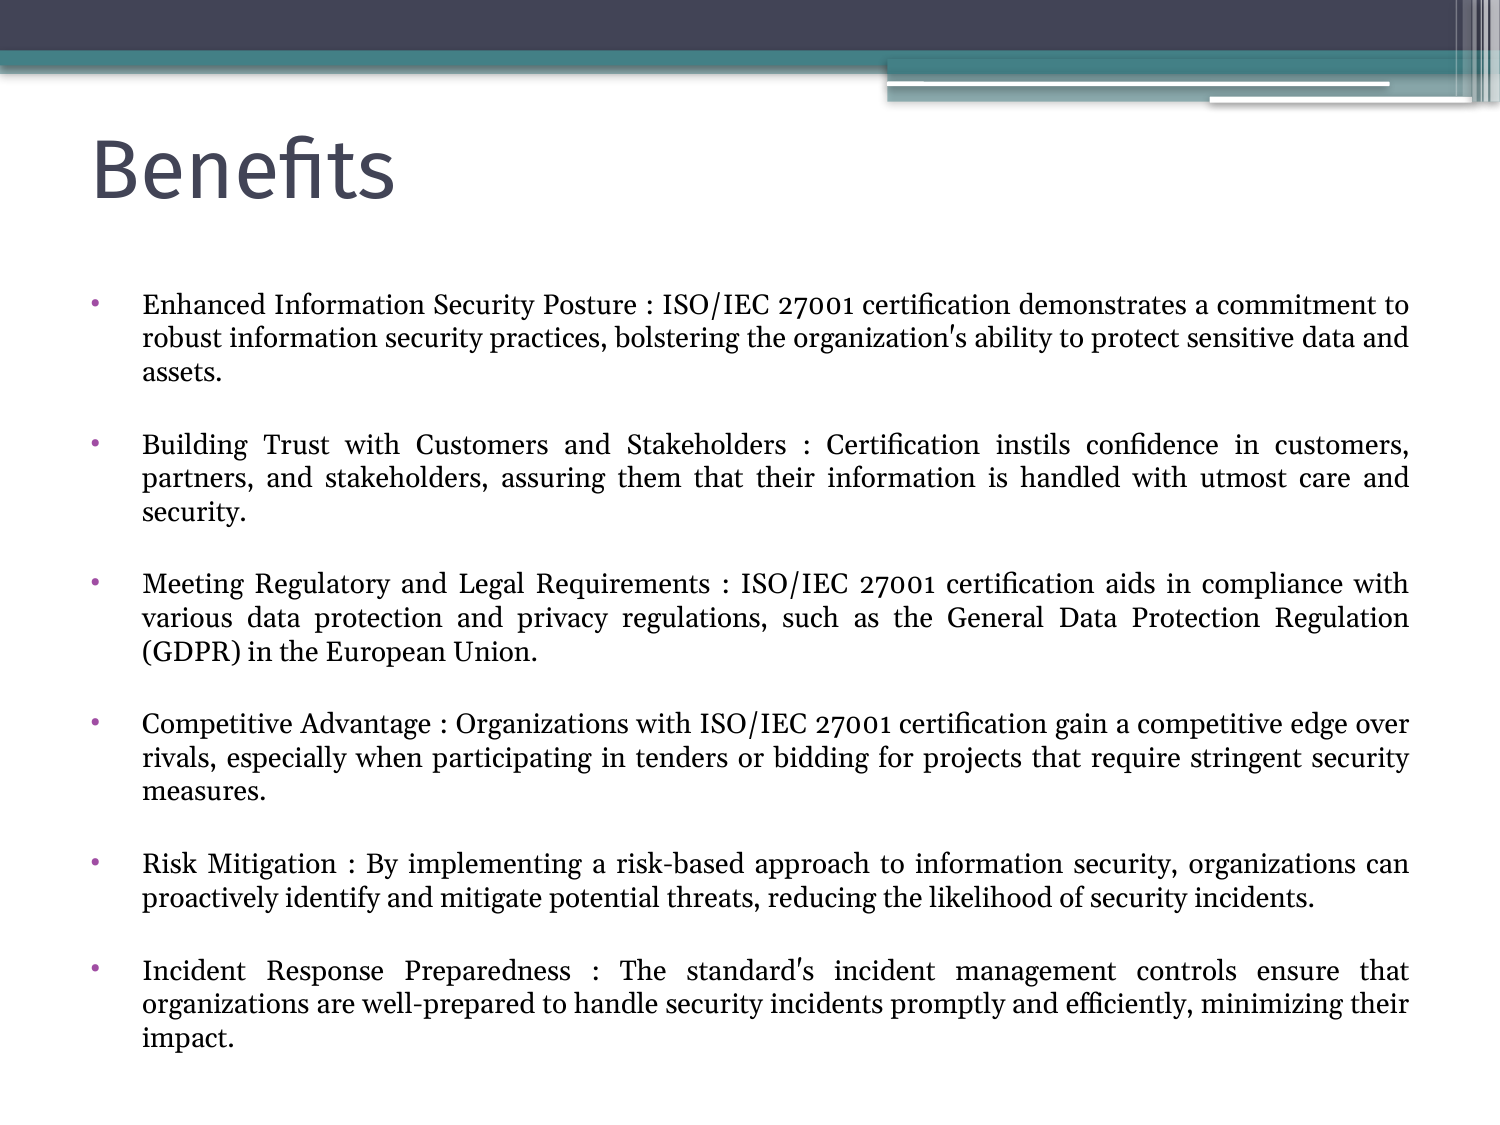

# Benefits
Enhanced Information Security Posture : ISO/IEC 27001 certification demonstrates a commitment to robust information security practices, bolstering the organization's ability to protect sensitive data and assets.

Building Trust with Customers and Stakeholders : Certification instils confidence in customers, partners, and stakeholders, assuring them that their information is handled with utmost care and security.

Meeting Regulatory and Legal Requirements : ISO/IEC 27001 certification aids in compliance with various data protection and privacy regulations, such as the General Data Protection Regulation (GDPR) in the European Union.

Competitive Advantage : Organizations with ISO/IEC 27001 certification gain a competitive edge over rivals, especially when participating in tenders or bidding for projects that require stringent security measures.

Risk Mitigation : By implementing a risk-based approach to information security, organizations can proactively identify and mitigate potential threats, reducing the likelihood of security incidents.

Incident Response Preparedness : The standard's incident management controls ensure that organizations are well-prepared to handle security incidents promptly and efficiently, minimizing their impact.